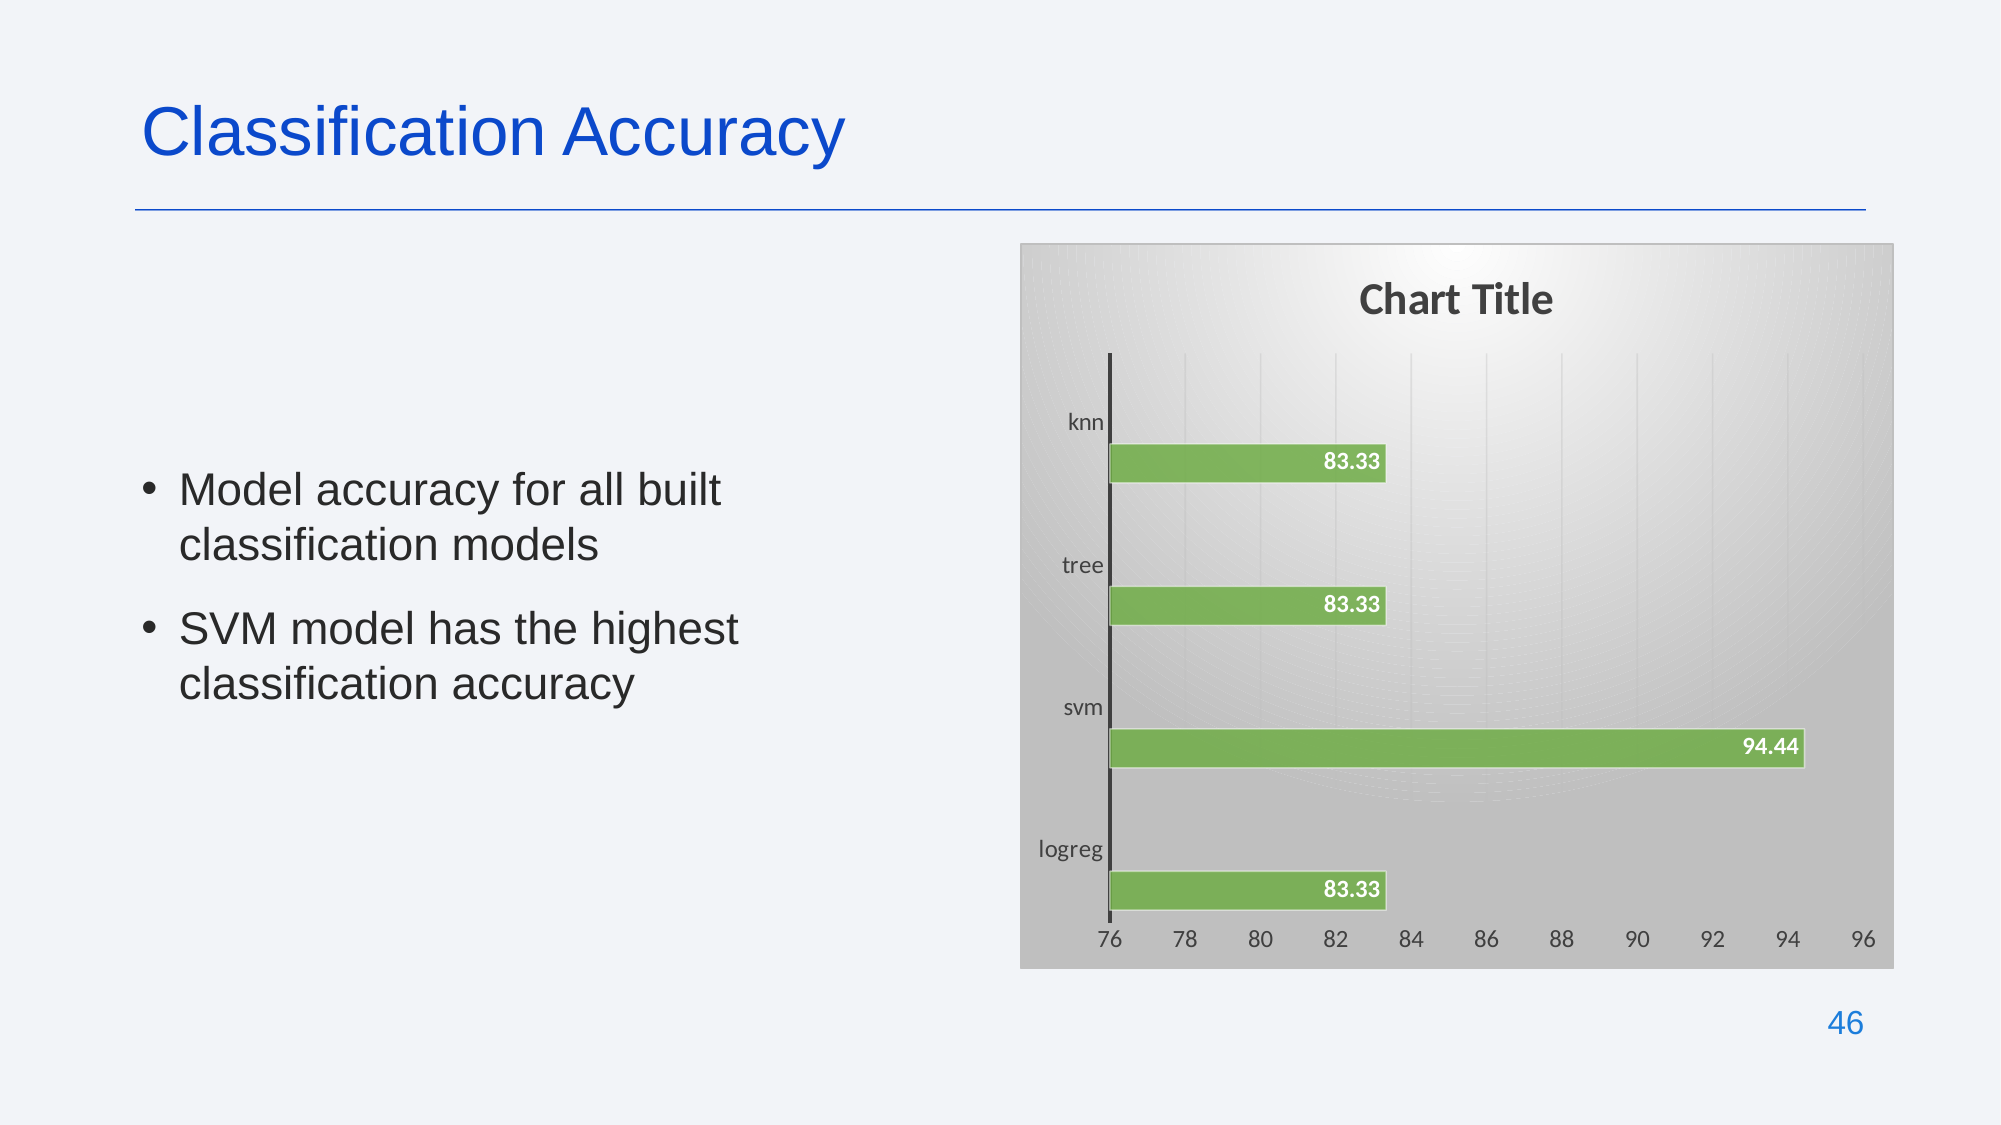

Classification Accuracy

### Chart:

| Category | Series 1 | Column1 | Column2 |
|---|---|---|---|
| logreg | 83.33 | None | None |
| svm | 94.44 | None | None |
| tree | 83.33 | None | None |
| knn | 83.33 | None | None |
Model accuracy for all built classification models
SVM model has the highest classification accuracy
46